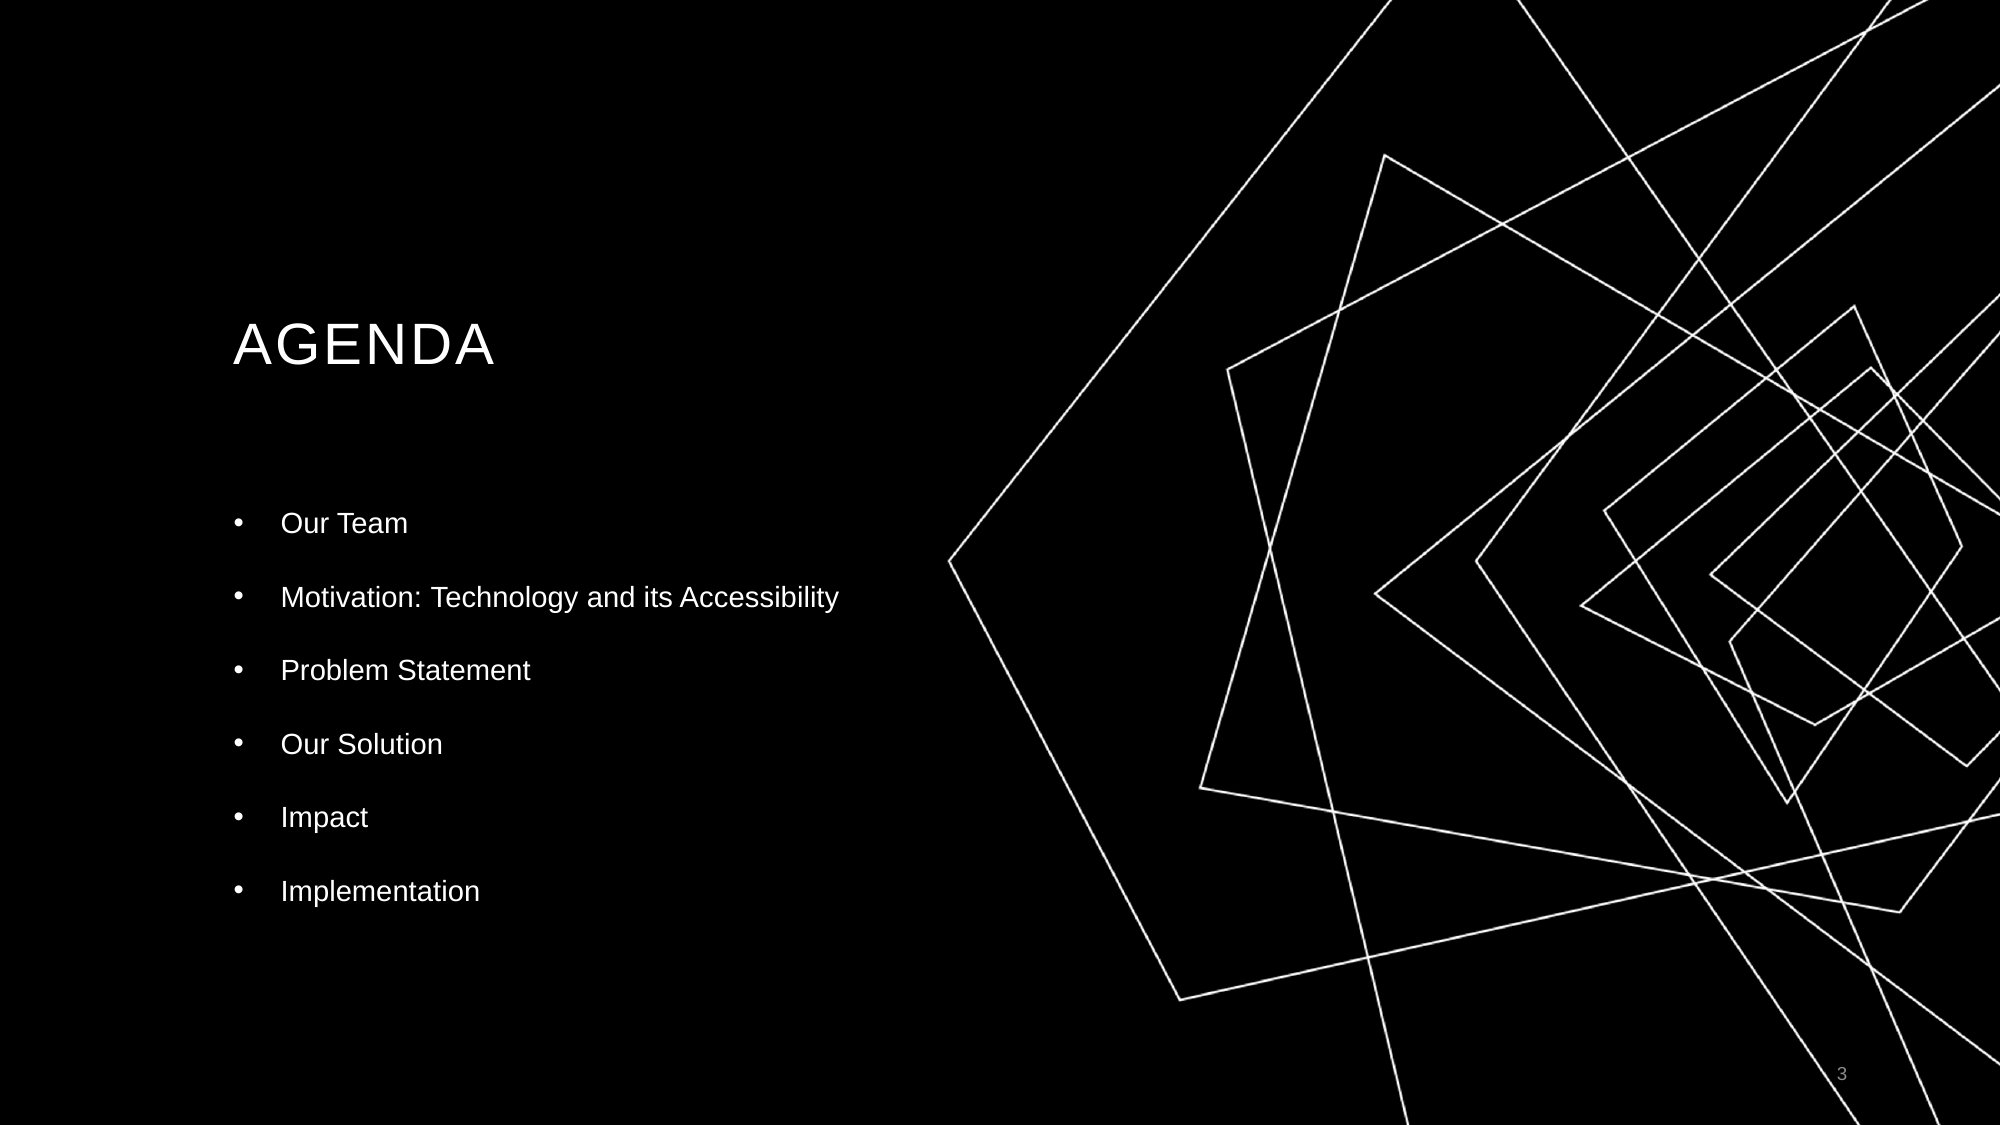

# AGENDA
Our Team
Motivation: Technology and its Accessibility
Problem Statement
Our Solution
Impact
Implementation
3